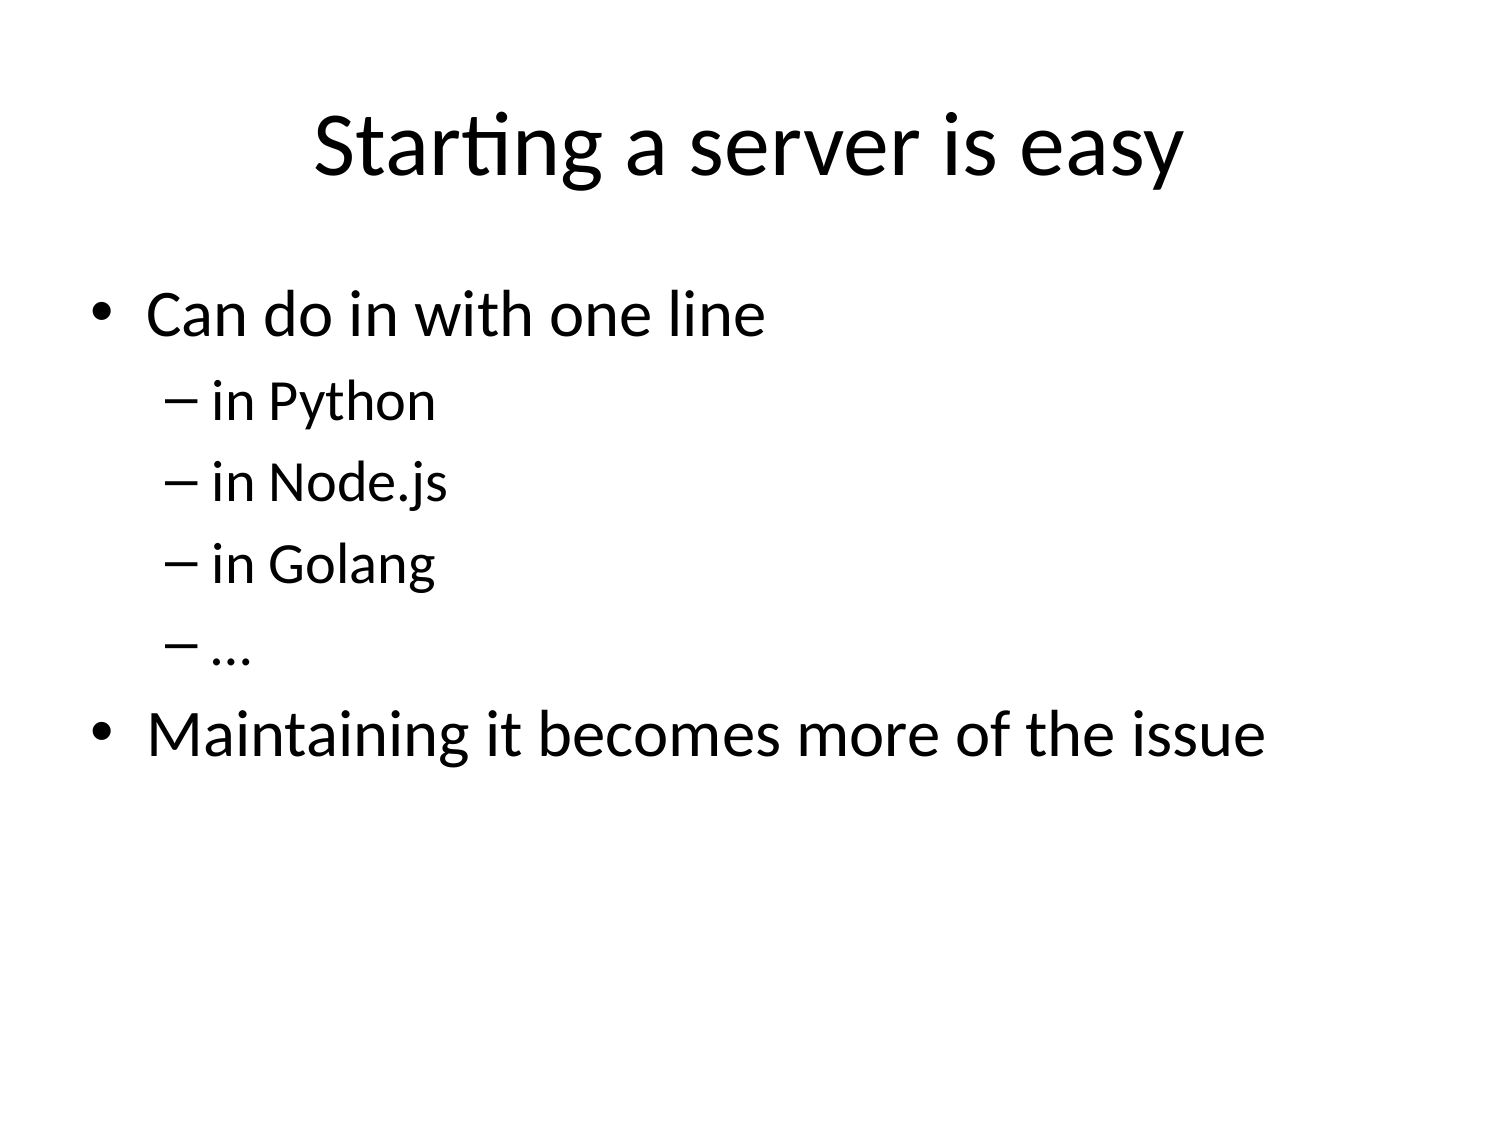

# Starting a server is easy
Can do in with one line
in Python
in Node.js
in Golang
…
Maintaining it becomes more of the issue